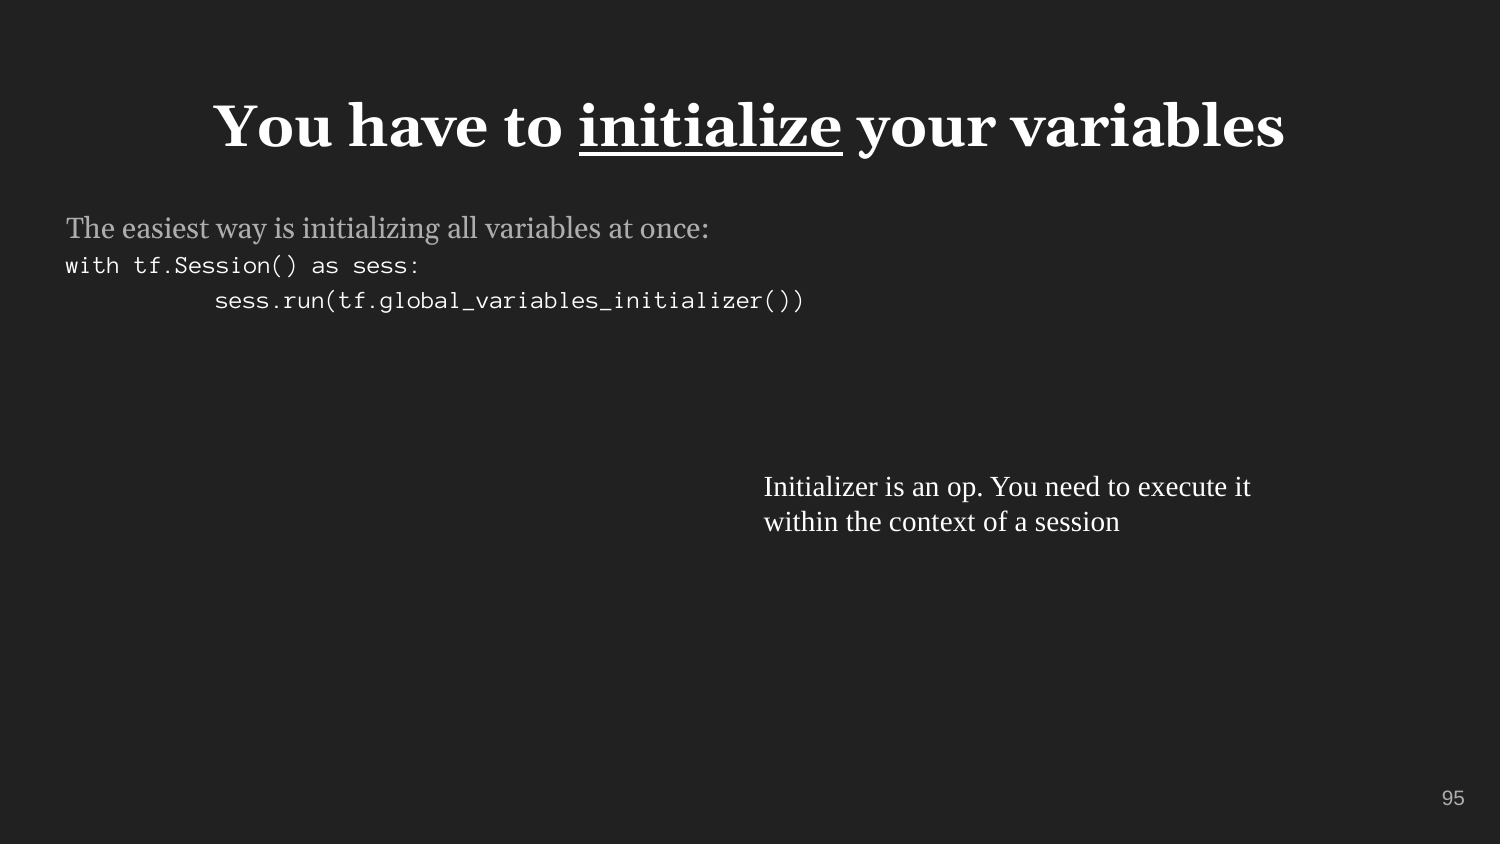

# You have to initialize your variables
The easiest way is initializing all variables at once:
with tf.Session() as sess:
	sess.run(tf.global_variables_initializer())

Initializer is an op. You need to execute it within the context of a session
95